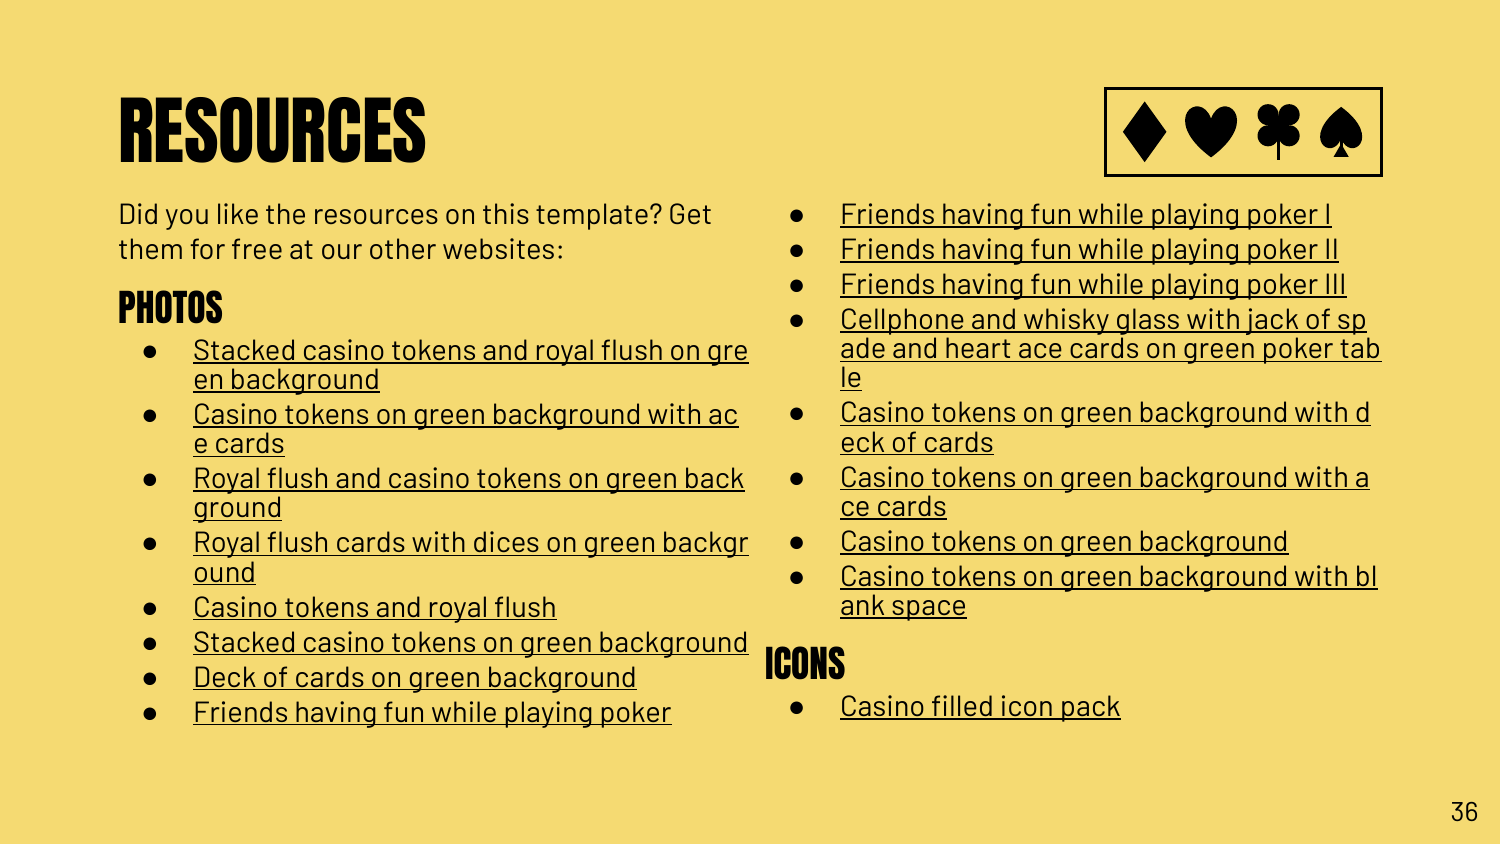

# RESOURCES

Did you like the resources on this template? Get them for free at our other websites:
PHOTOS
Stacked casino tokens and royal flush on green background
Casino tokens on green background with ace cards
Royal flush and casino tokens on green background
Royal flush cards with dices on green background
Casino tokens and royal flush
Stacked casino tokens on green background
Deck of cards on green background
Friends having fun while playing poker
Friends having fun while playing poker I
Friends having fun while playing poker II
Friends having fun while playing poker III
Cellphone and whisky glass with jack of spade and heart ace cards on green poker table
Casino tokens on green background with deck of cards
Casino tokens on green background with ace cards
Casino tokens on green background
Casino tokens on green background with blank space
ICONS
Casino filled icon pack
36